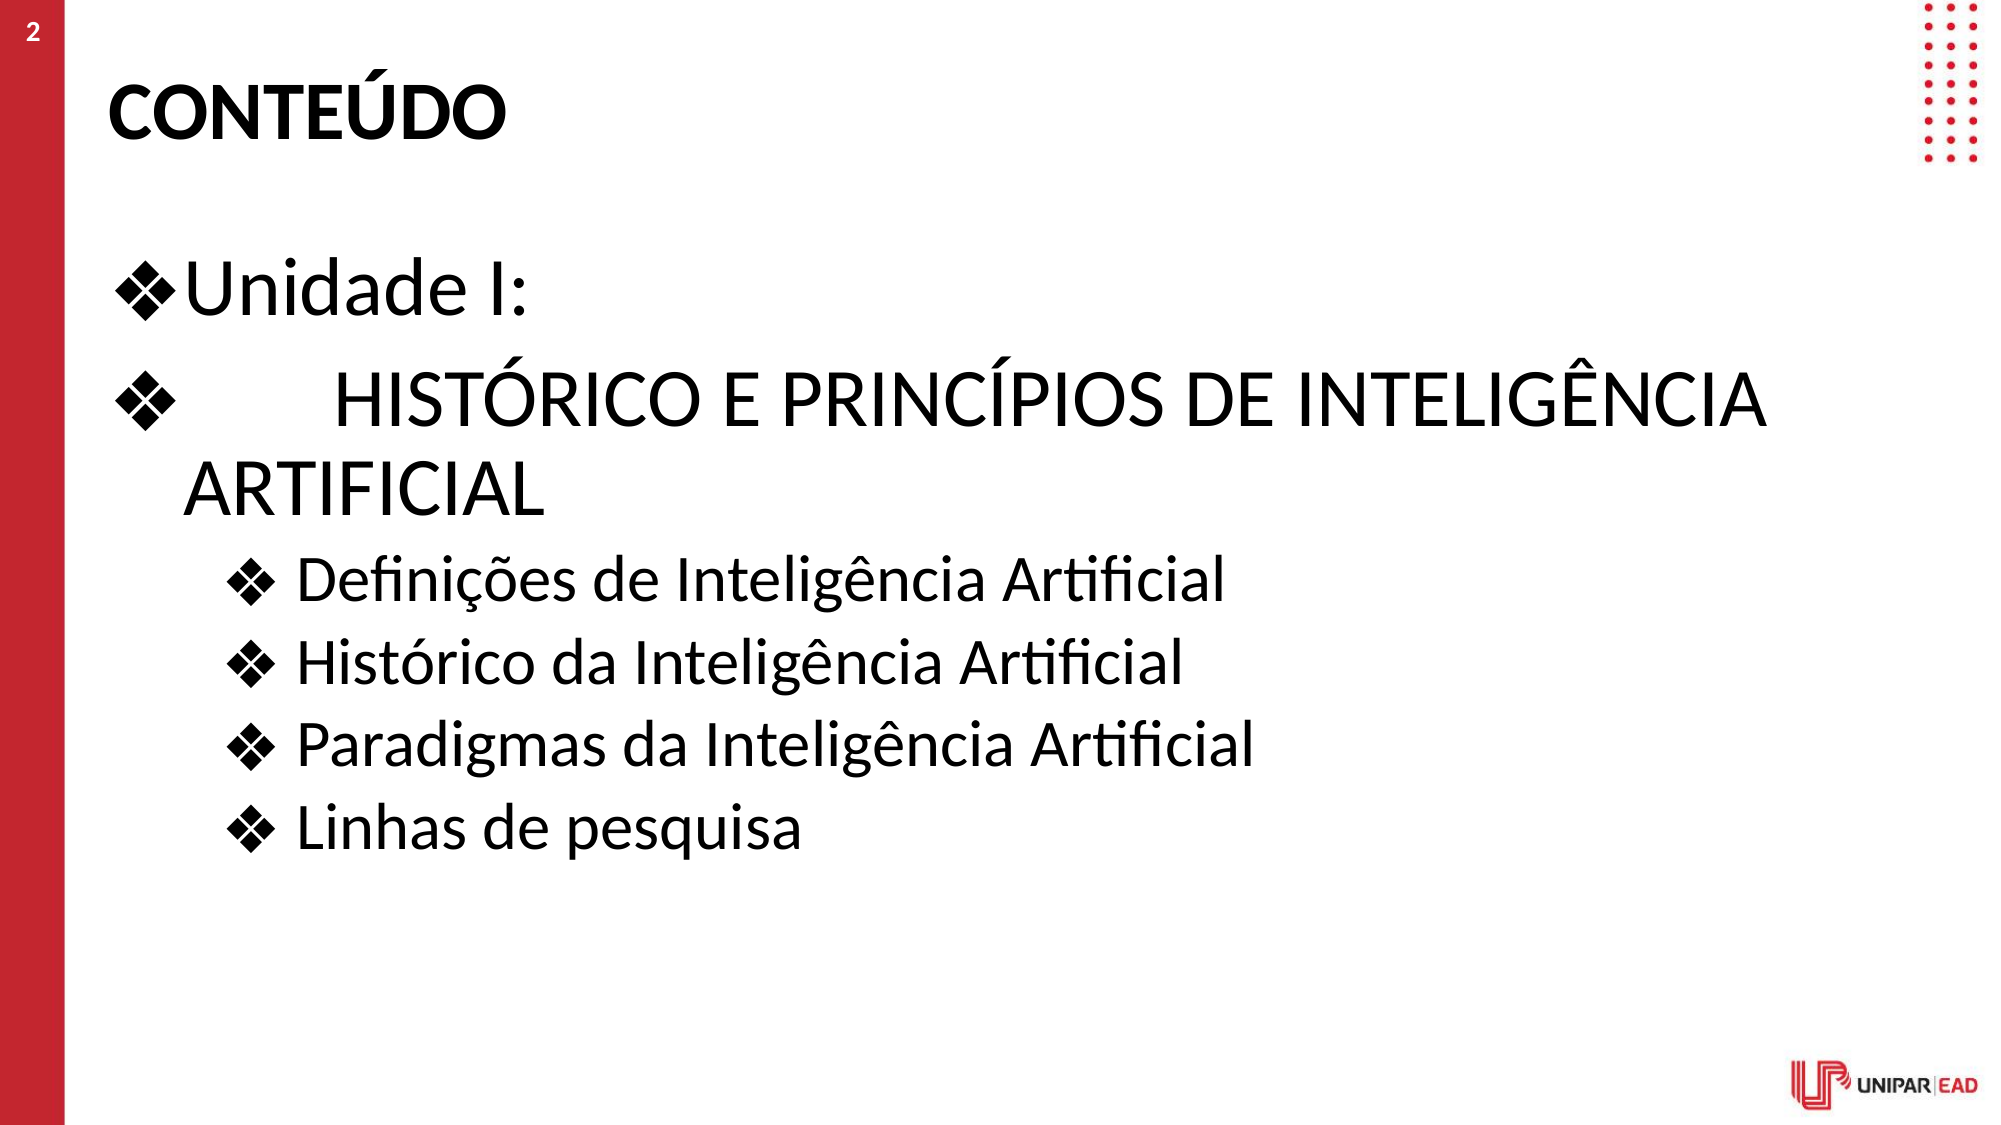

2
# CONTEÚDO
Unidade I:
	HISTÓRICO E PRINCÍPIOS DE INTELIGÊNCIA ARTIFICIAL
Definições de Inteligência Artificial
Histórico da Inteligência Artificial
Paradigmas da Inteligência Artificial
Linhas de pesquisa